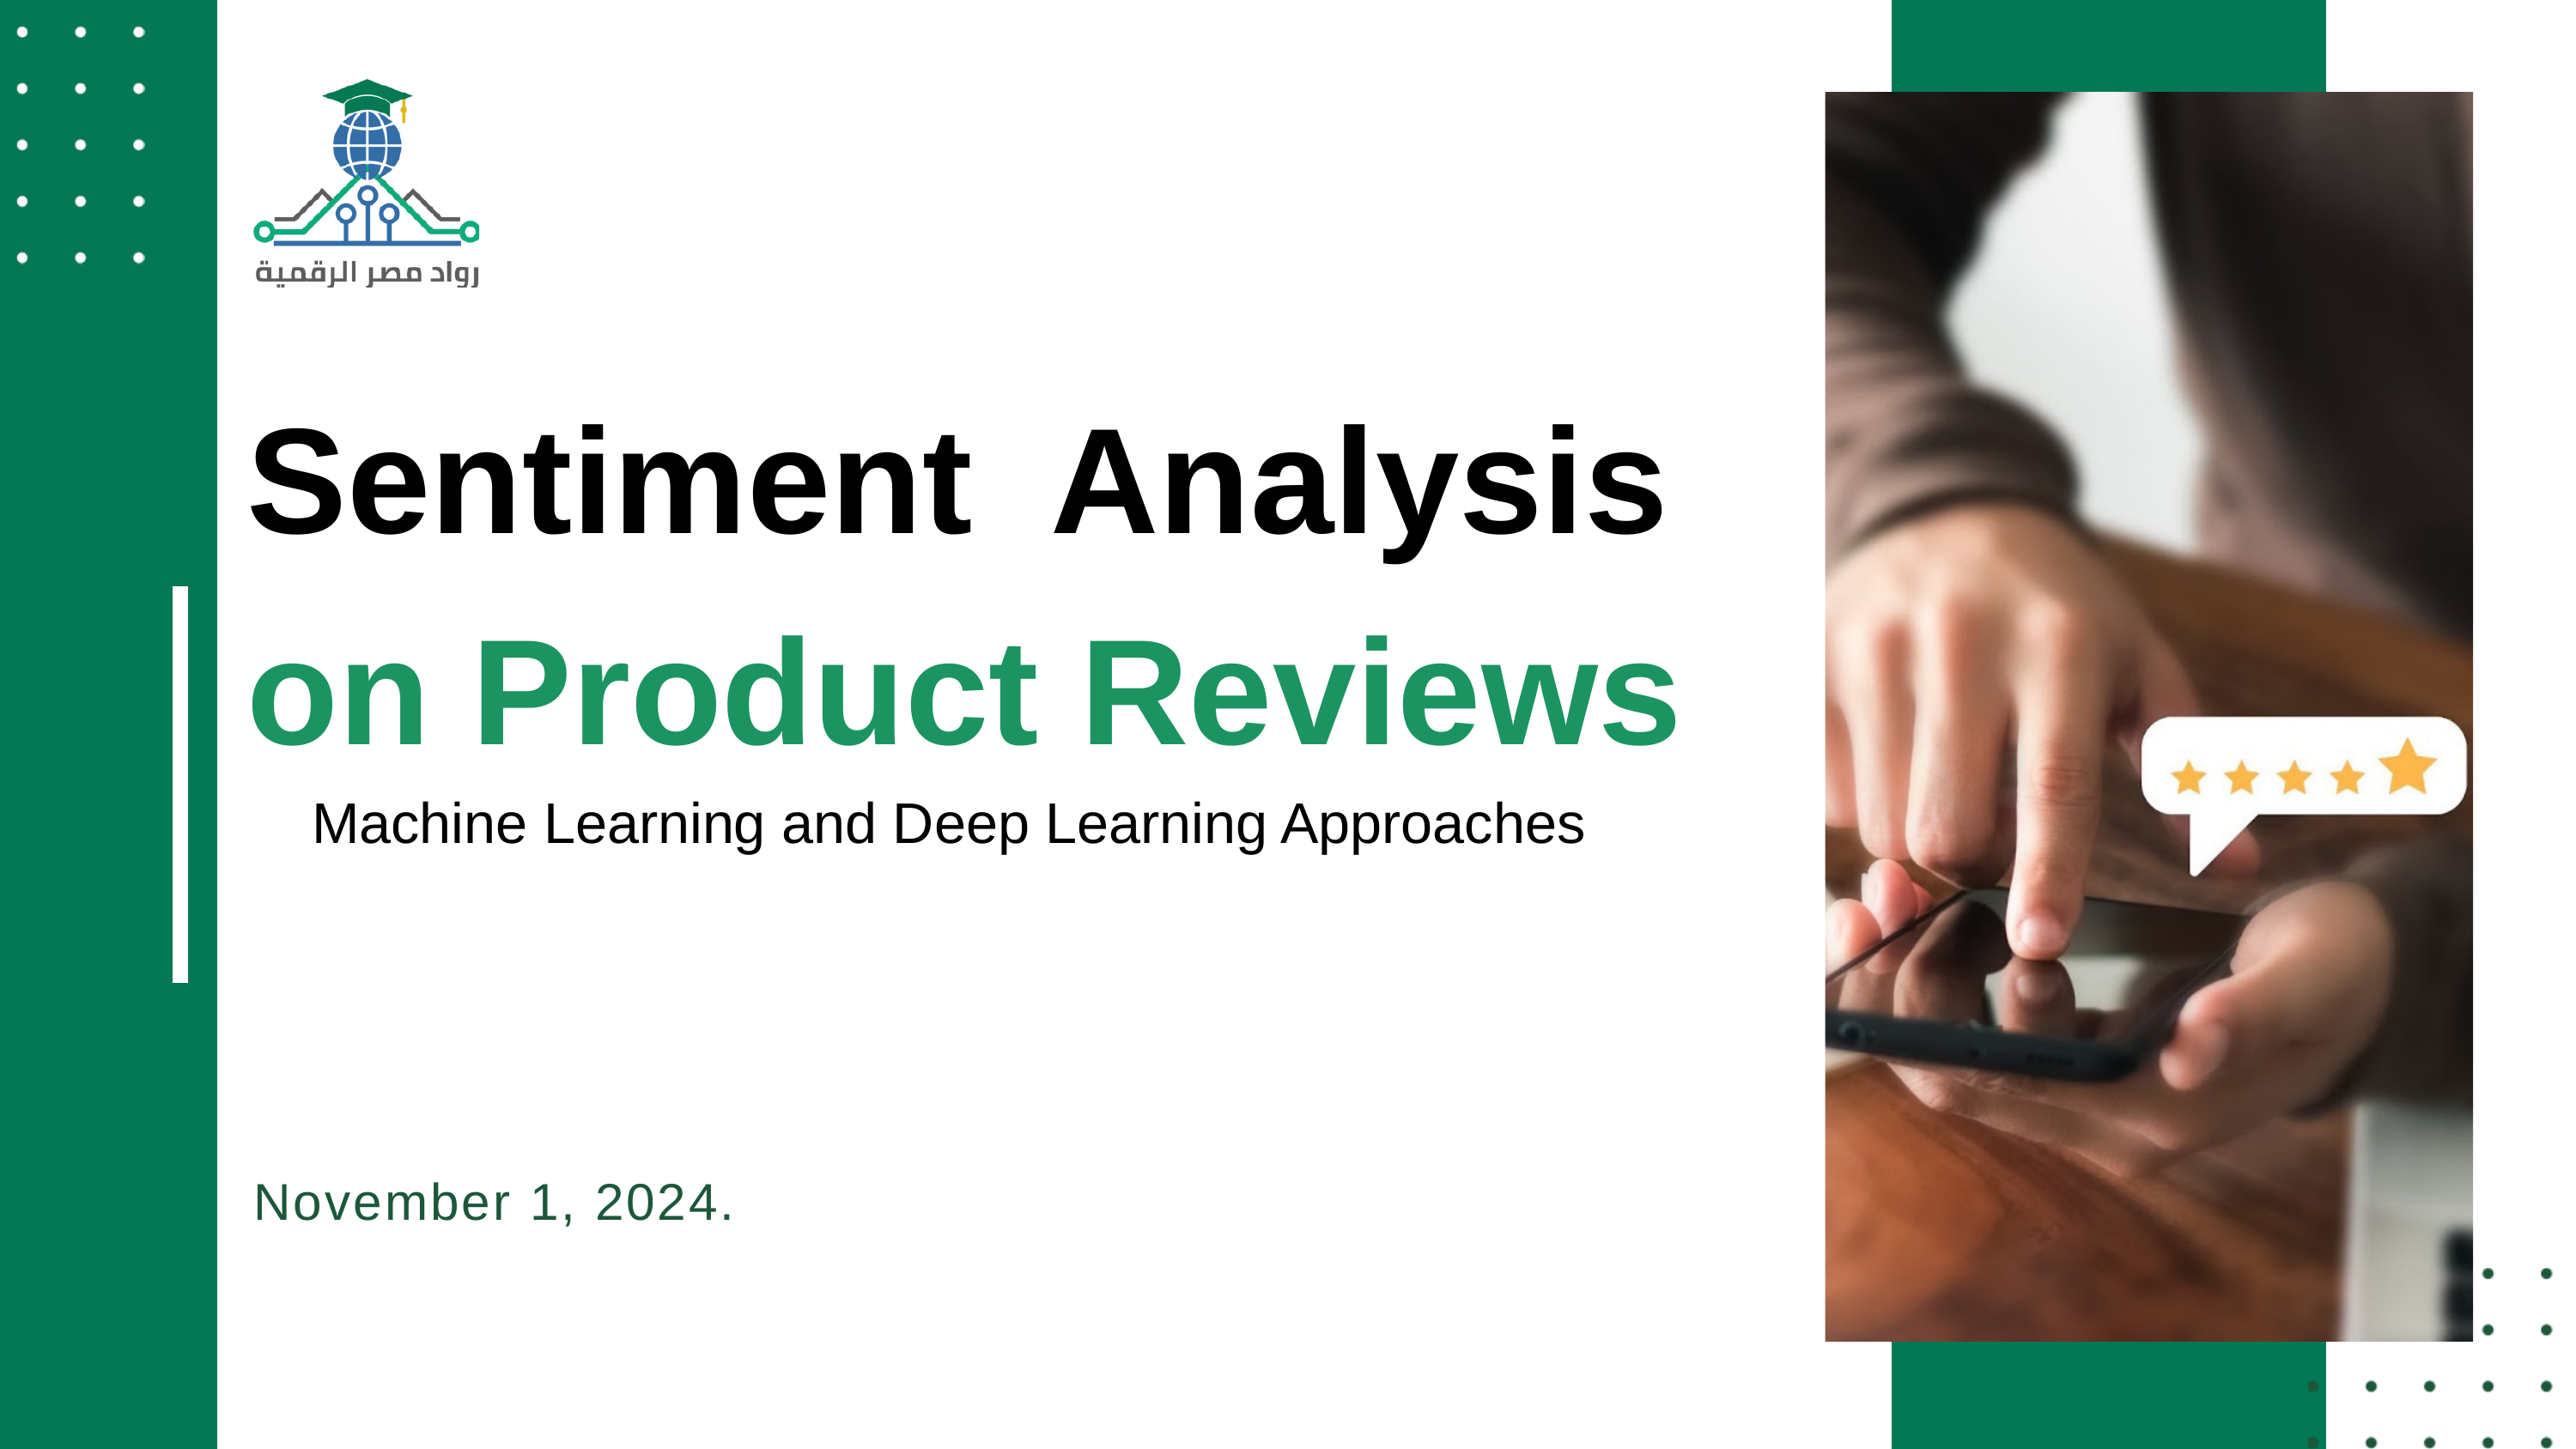

Sentiment  Analysis on Product Reviews

Machine Learning and Deep Learning Approaches
November 1, 2024.